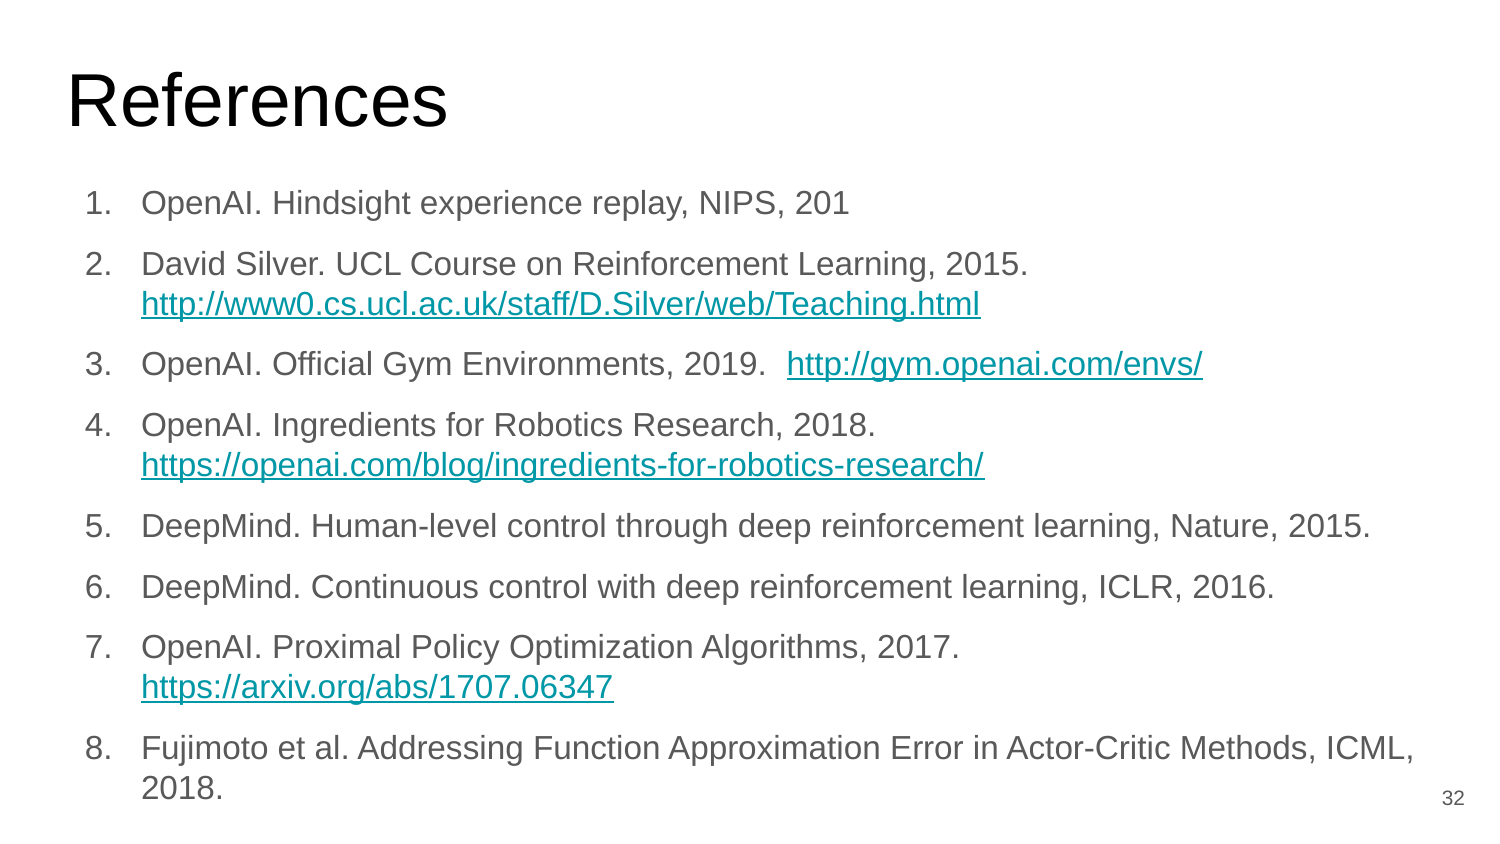

# References
OpenAI. Hindsight experience replay, NIPS, 201
David Silver. UCL Course on Reinforcement Learning, 2015. http://www0.cs.ucl.ac.uk/staff/D.Silver/web/Teaching.html
OpenAI. Official Gym Environments, 2019.  http://gym.openai.com/envs/
OpenAI. Ingredients for Robotics Research, 2018. https://openai.com/blog/ingredients-for-robotics-research/
DeepMind. Human-level control through deep reinforcement learning, Nature, 2015.
DeepMind. Continuous control with deep reinforcement learning, ICLR, 2016.
OpenAI. Proximal Policy Optimization Algorithms, 2017. https://arxiv.org/abs/1707.06347
Fujimoto et al. Addressing Function Approximation Error in Actor-Critic Methods, ICML, 2018.

32